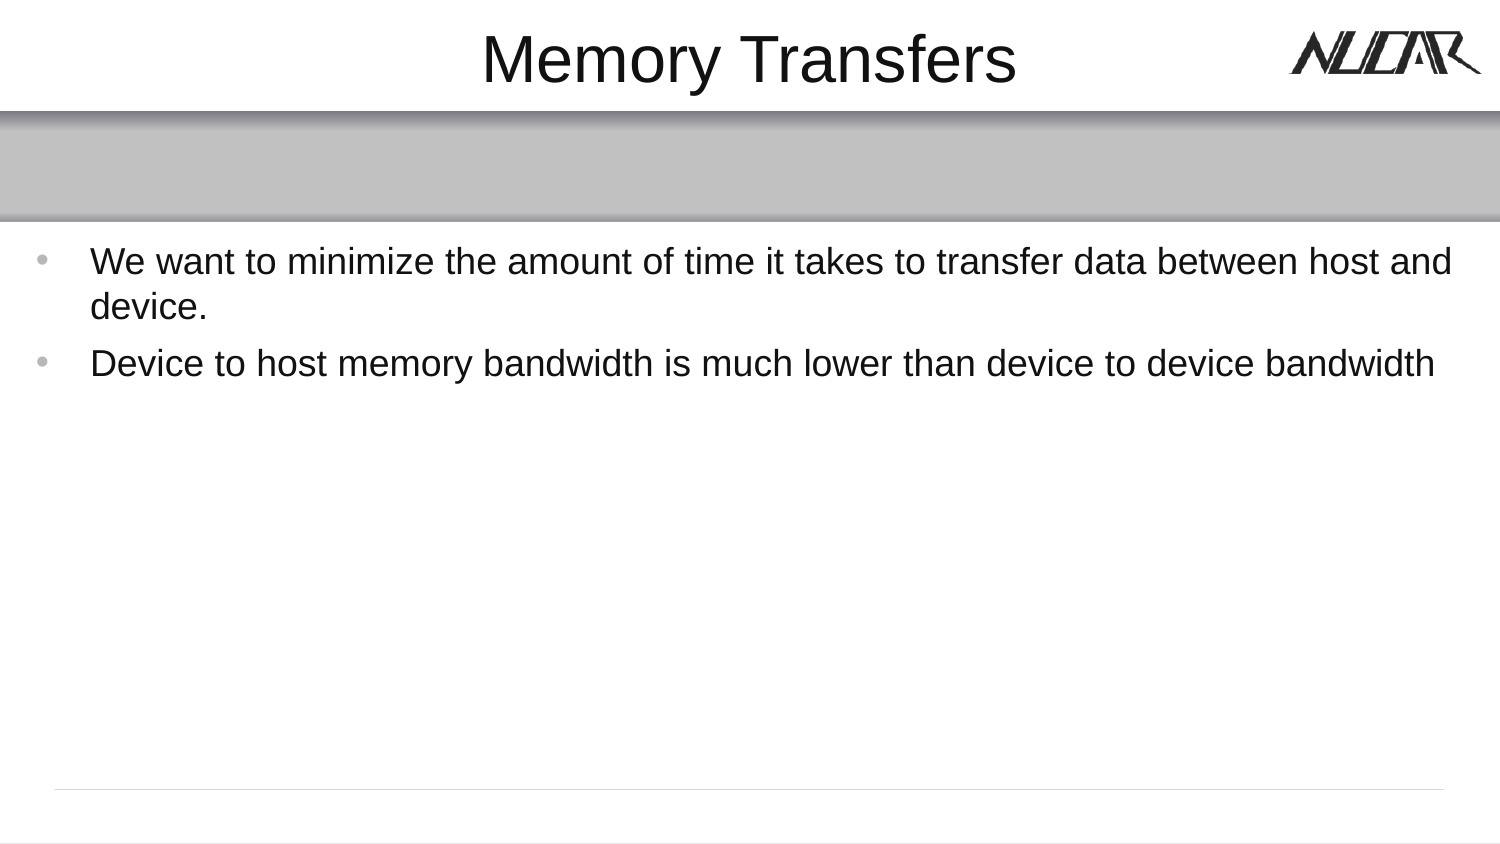

# Memory Transfers
We want to minimize the amount of time it takes to transfer data between host and device.
Device to host memory bandwidth is much lower than device to device bandwidth